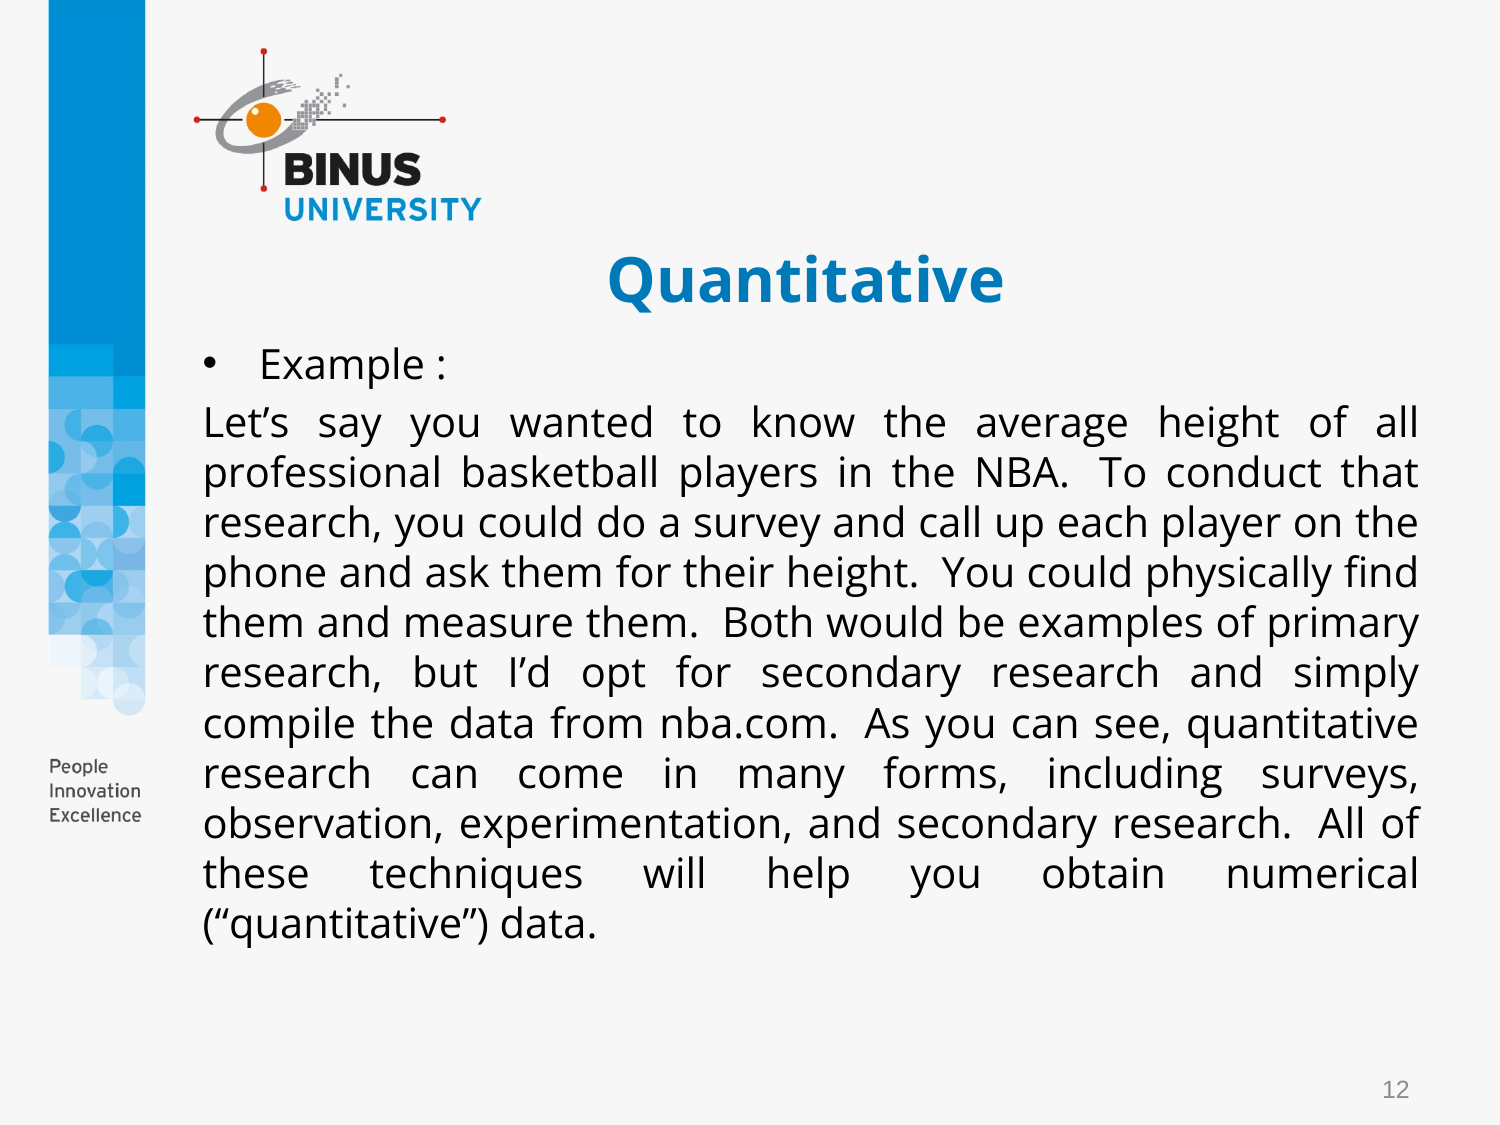

# Quantitative
Example :
Let’s say you wanted to know the average height of all professional basketball players in the NBA.  To conduct that research, you could do a survey and call up each player on the phone and ask them for their height.  You could physically find them and measure them.  Both would be examples of primary research, but I’d opt for secondary research and simply compile the data from nba.com.  As you can see, quantitative research can come in many forms, including surveys, observation, experimentation, and secondary research.  All of these techniques will help you obtain numerical (“quantitative”) data.

12